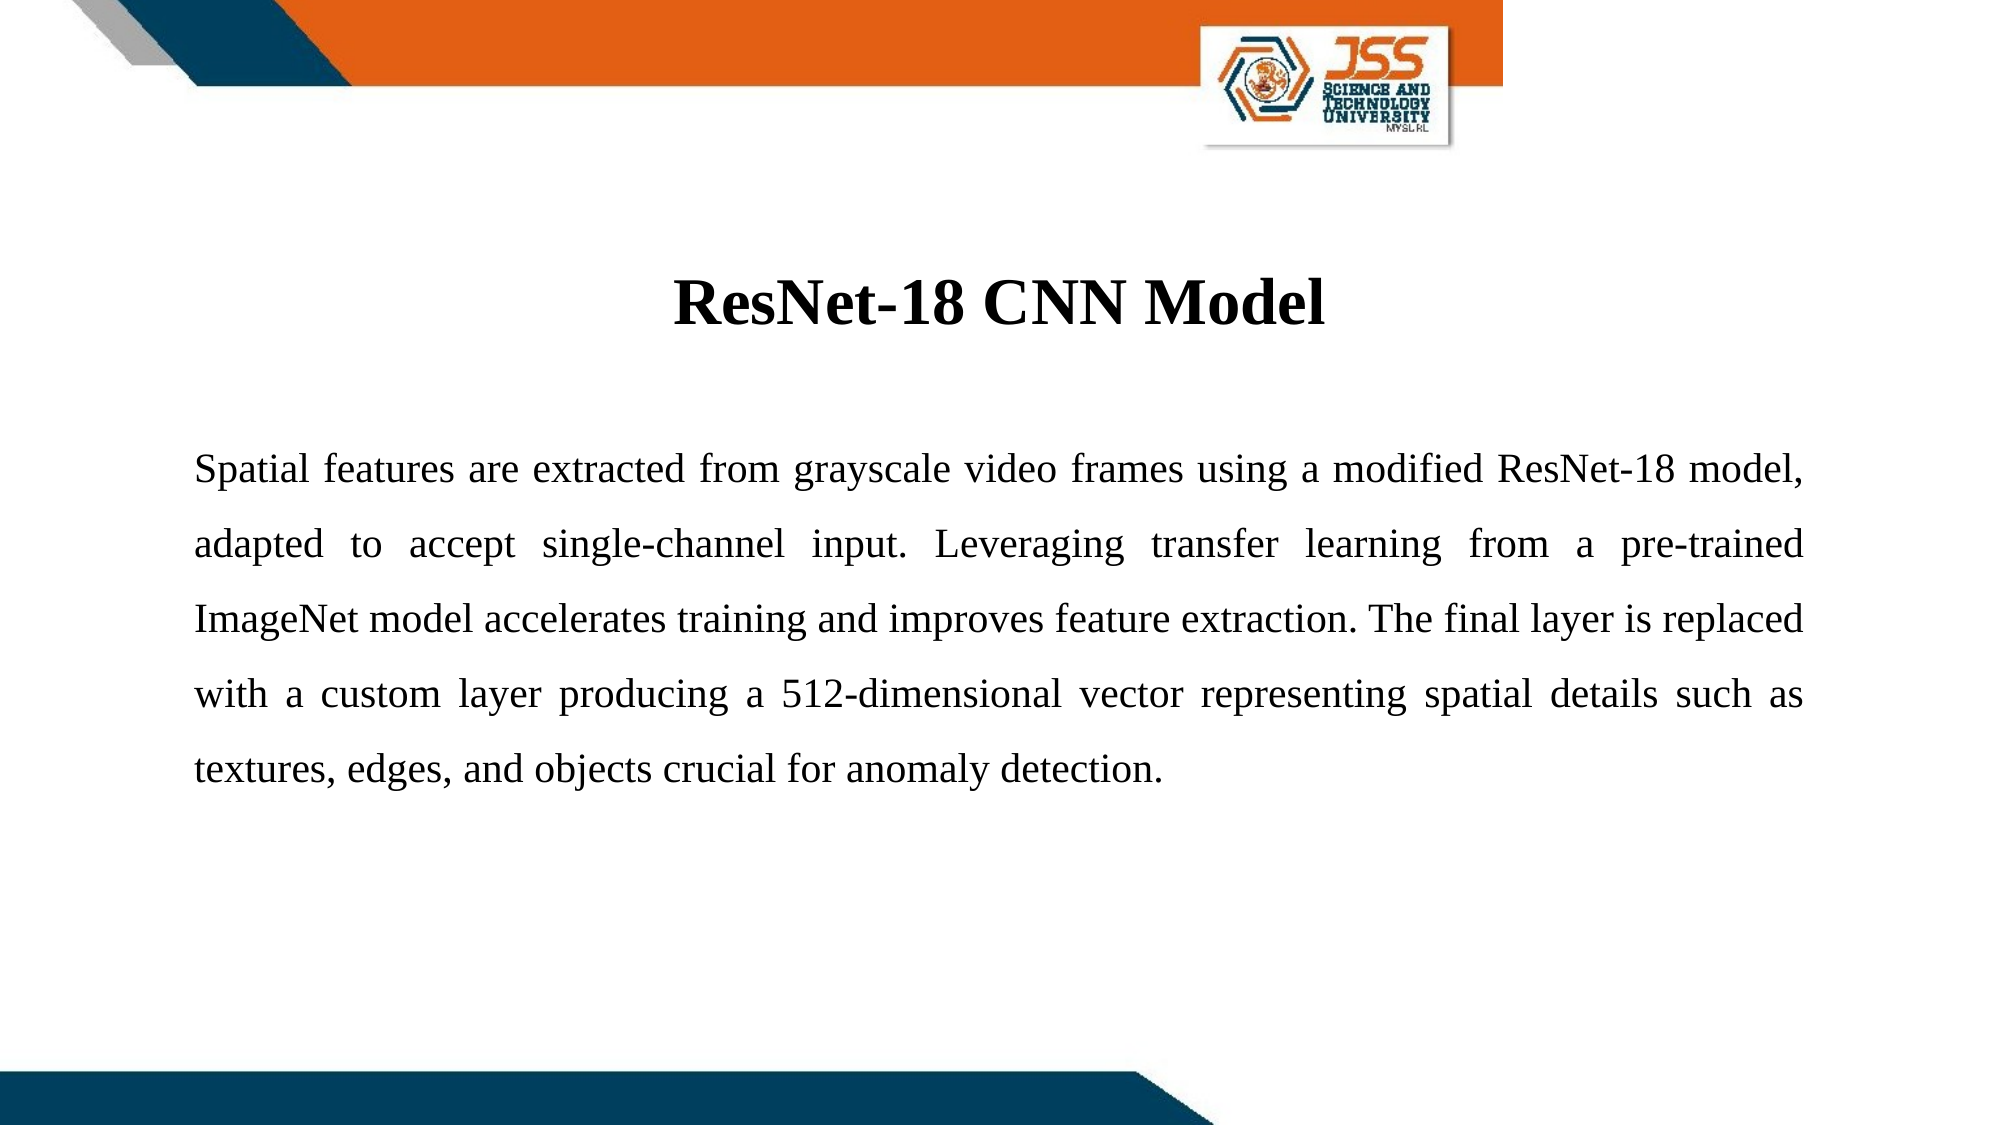

ResNet-18 CNN Model
# Spatial features are extracted from grayscale video frames using a modified ResNet-18 model, adapted to accept single-channel input. Leveraging transfer learning from a pre-trained ImageNet model accelerates training and improves feature extraction. The final layer is replaced with a custom layer producing a 512-dimensional vector representing spatial details such as textures, edges, and objects crucial for anomaly detection.